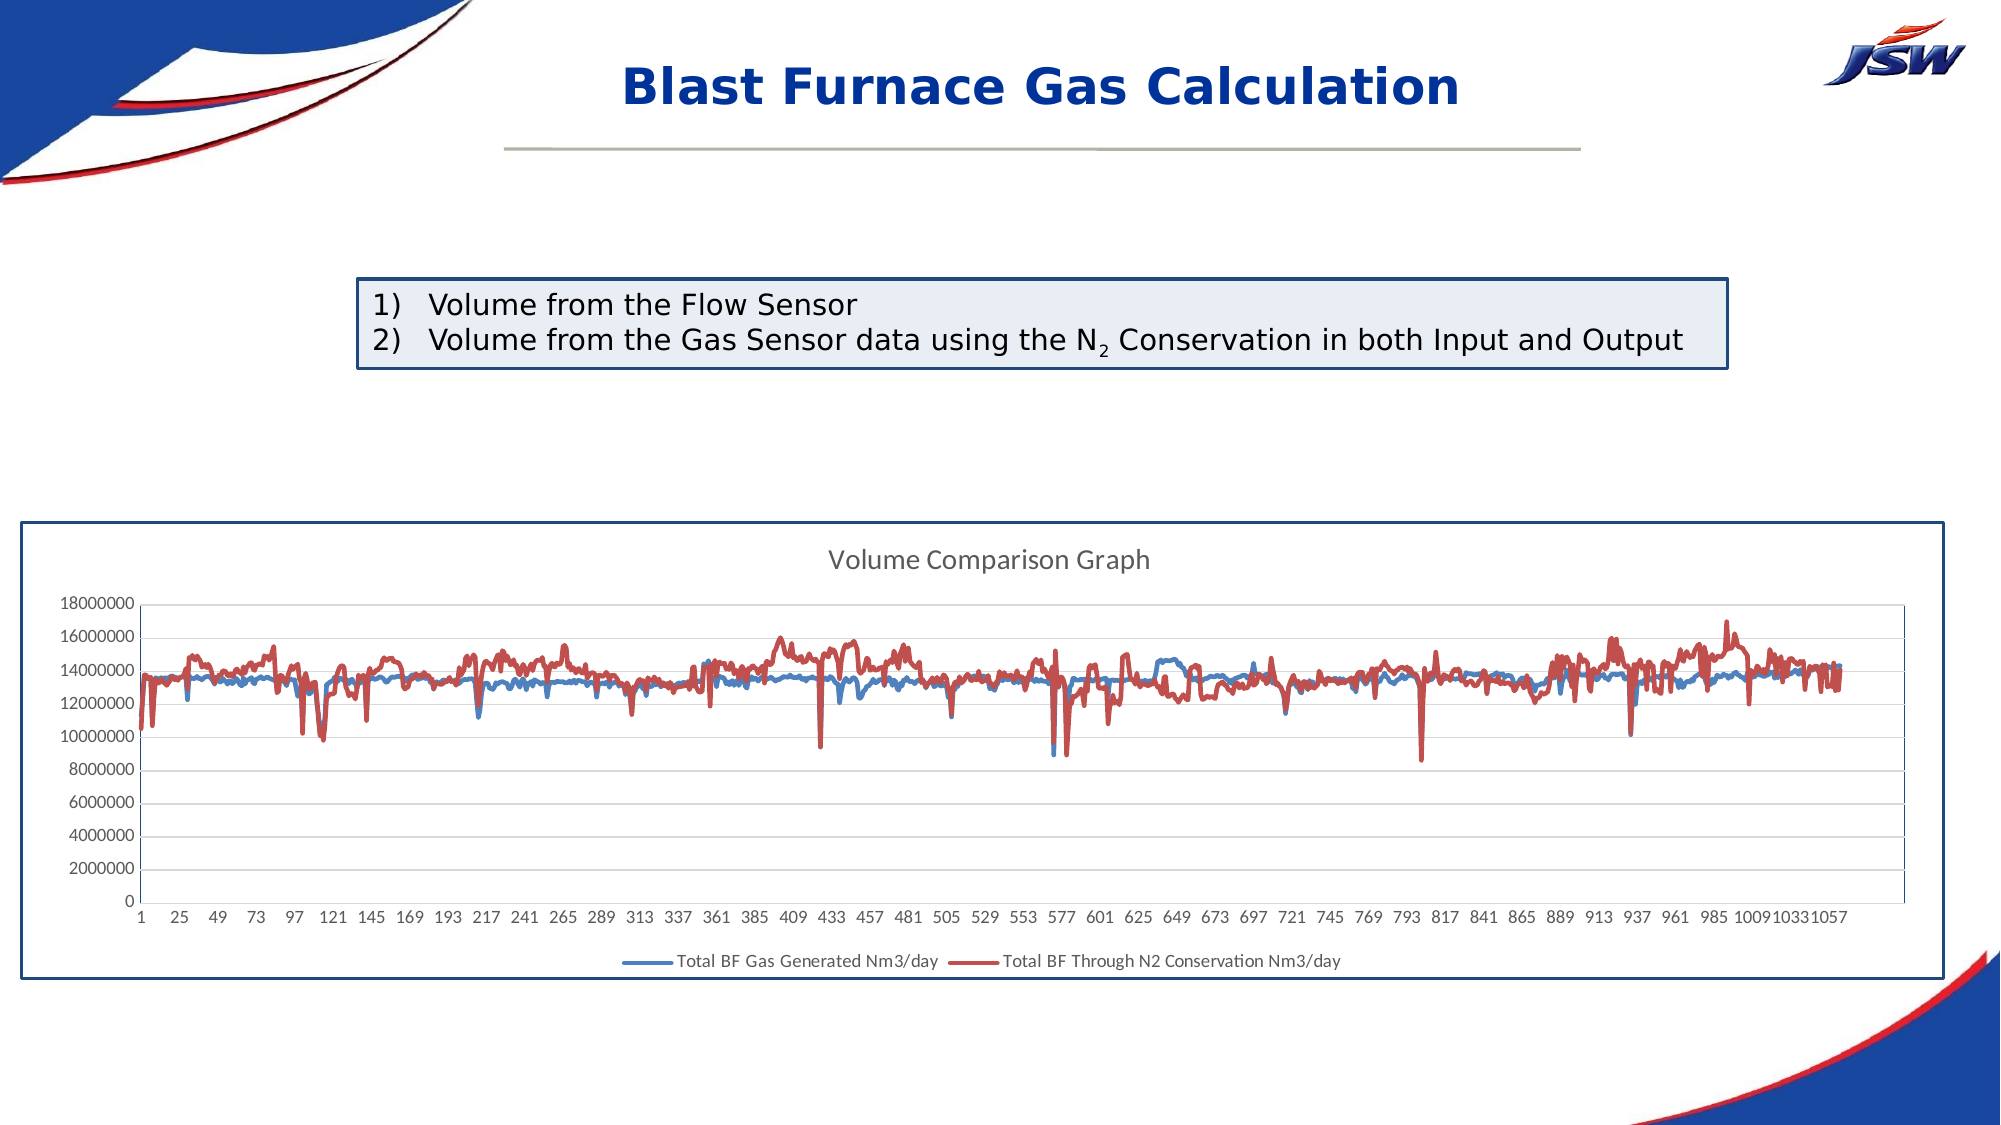

Blast Furnace Gas Calculation
Volume from the Flow Sensor
Volume from the Gas Sensor data using the N2 Conservation in both Input and Output

### Chart: Volume Comparison Graph

| Category | Total BF Gas Generated | Total BF Through N2 Conservation |
|---|---|---|